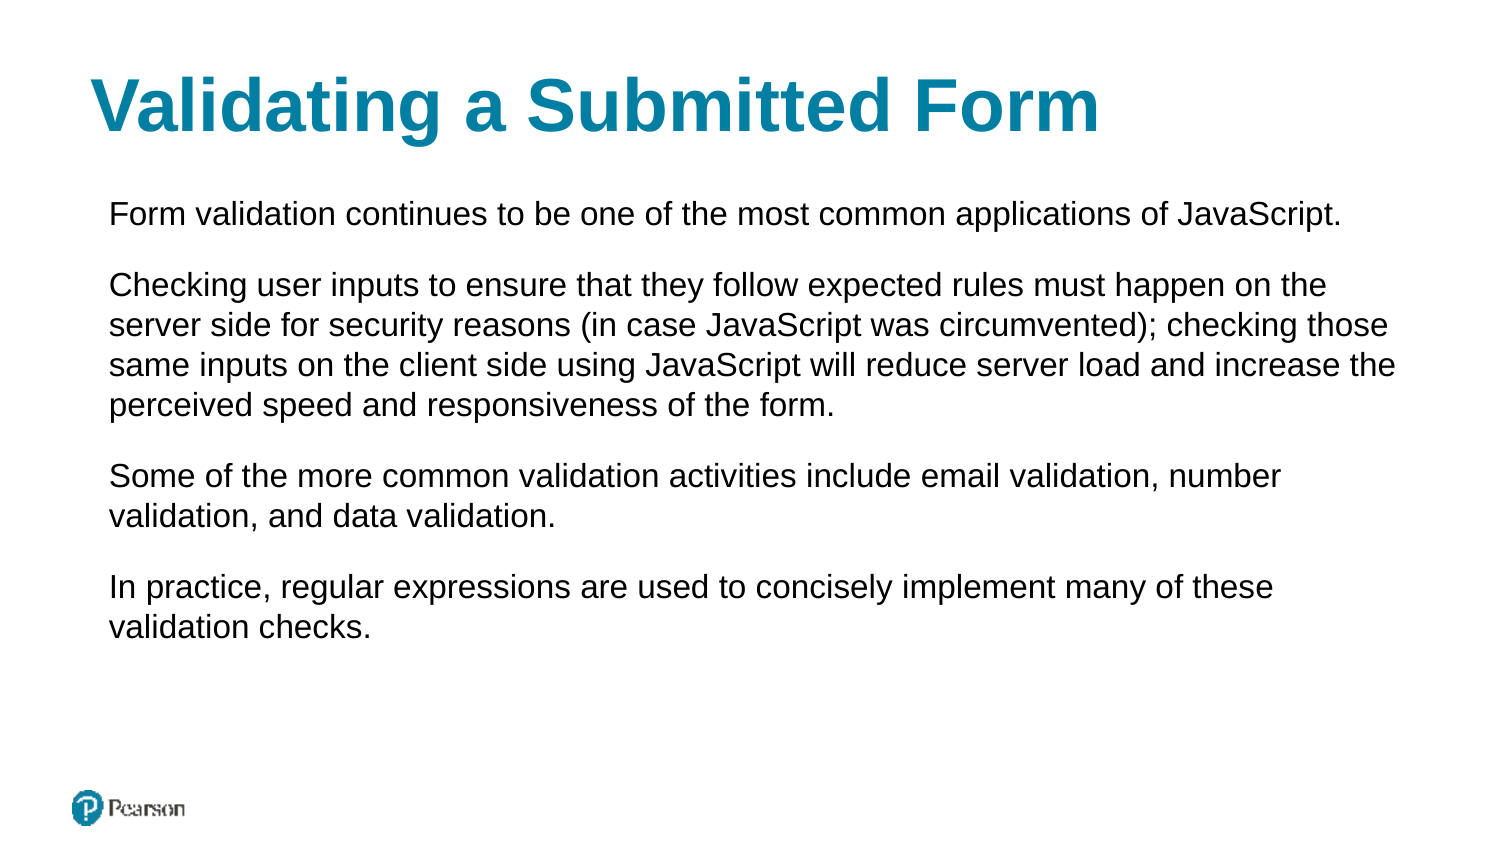

# Validating a Submitted Form
Form validation continues to be one of the most common applications of JavaScript.
Checking user inputs to ensure that they follow expected rules must happen on the server side for security reasons (in case JavaScript was circumvented); checking those same inputs on the client side using JavaScript will reduce server load and increase the perceived speed and responsiveness of the form.
Some of the more common validation activities include email validation, number validation, and data validation.
In practice, regular expressions are used to concisely implement many of these validation checks.